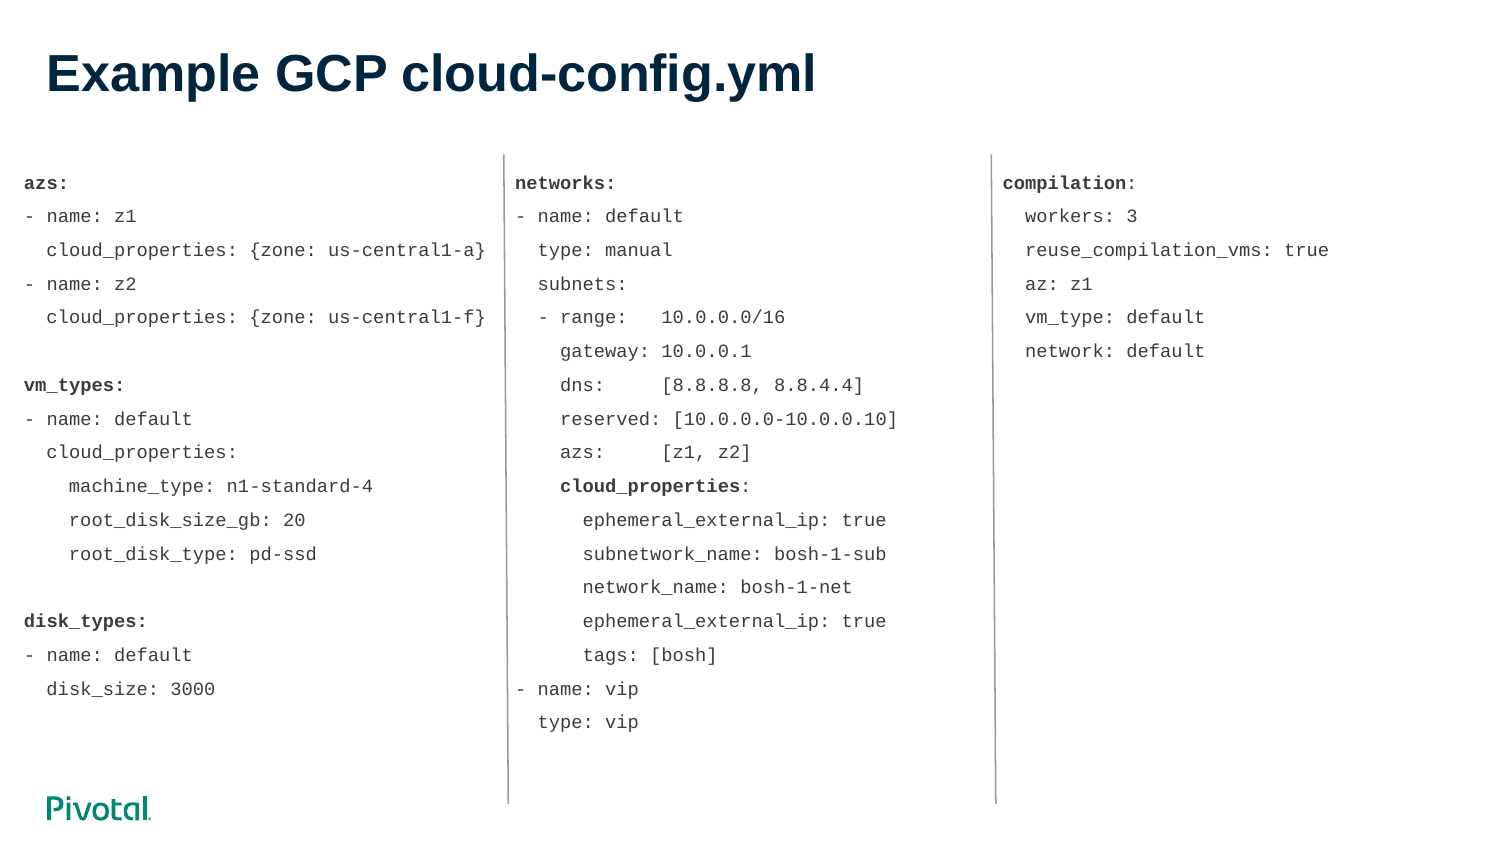

# Example GCP cloud-config.yml
azs:
- name: z1
  cloud_properties: {zone: us-central1-a}
- name: z2
  cloud_properties: {zone: us-central1-f}

vm_types:
- name: default
  cloud_properties:
    machine_type: n1-standard-4
    root_disk_size_gb: 20
    root_disk_type: pd-ssd

disk_types:
- name: default
  disk_size: 3000

networks:
- name: default
  type: manual
  subnets:
  - range:   10.0.0.0/16
    gateway: 10.0.0.1
    dns:     [8.8.8.8, 8.8.4.4]
    reserved: [10.0.0.0-10.0.0.10]
    azs:     [z1, z2]
    cloud_properties:
      ephemeral_external_ip: true
      subnetwork_name: bosh-1-sub
      network_name: bosh-1-net
      ephemeral_external_ip: true
      tags: [bosh]
- name: vip
  type: vip

compilation:
  workers: 3
  reuse_compilation_vms: true
  az: z1
  vm_type: default
  network: default